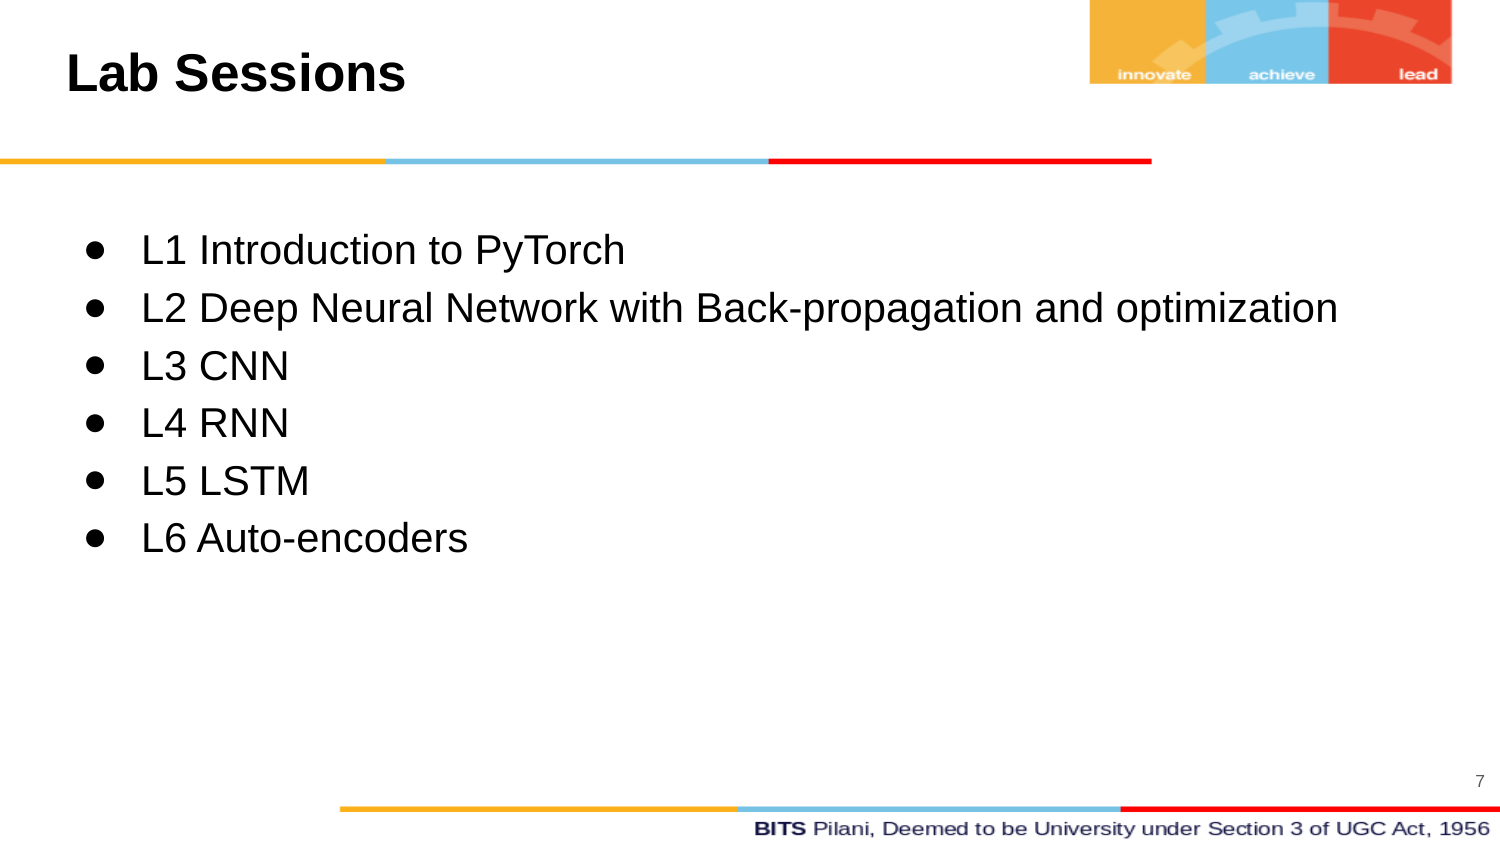

# Lab Sessions
L1 Introduction to PyTorch
L2 Deep Neural Network with Back-propagation and optimization
L3 CNN
L4 RNN
L5 LSTM
L6 Auto-encoders

7